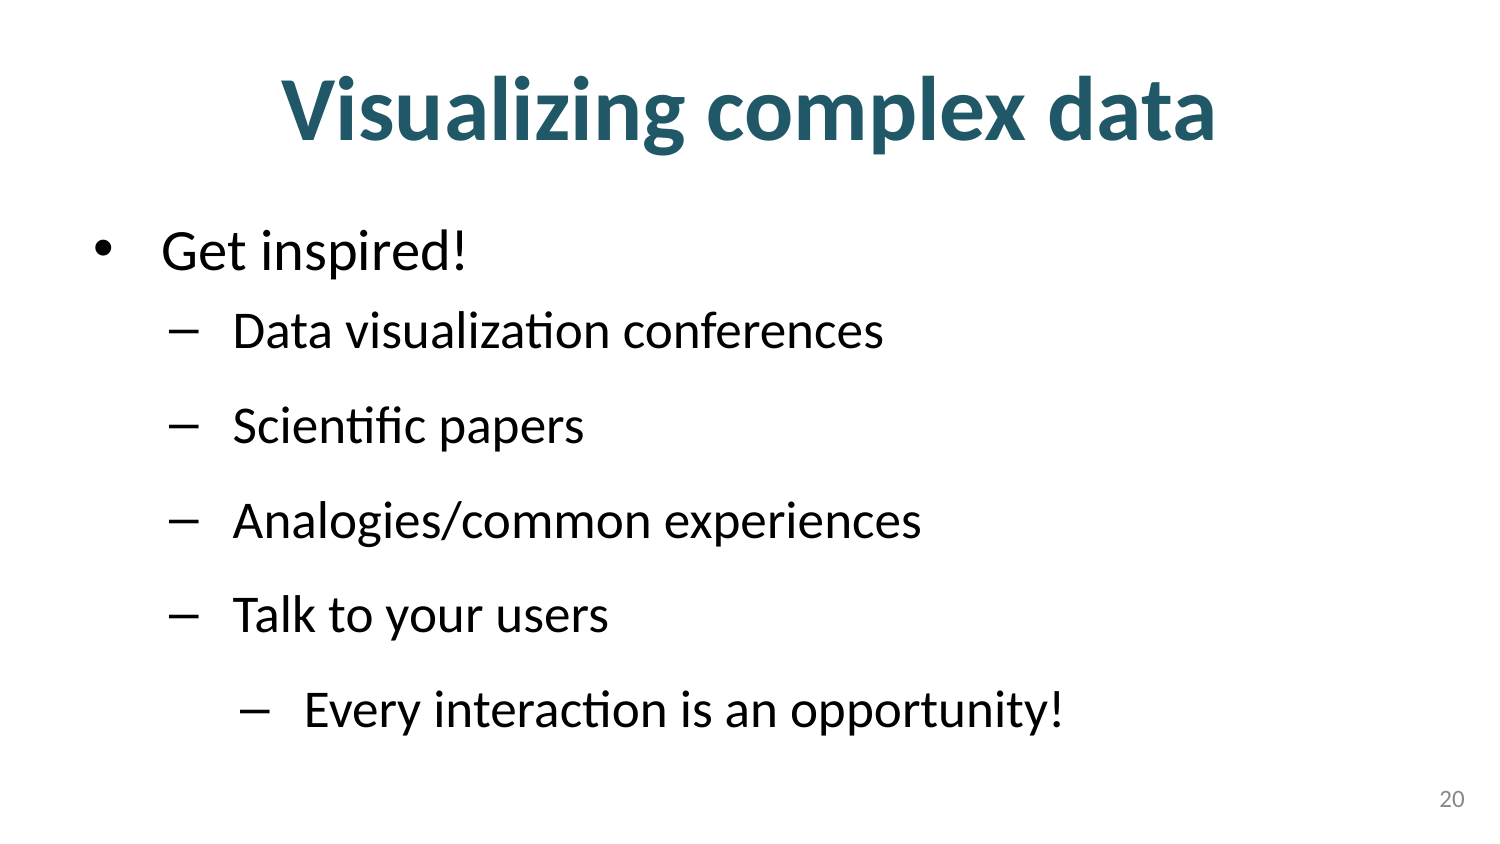

# Visualizing complex data
Get inspired!
Data visualization conferences
Scientific papers
Analogies/common experiences
Talk to your users
Every interaction is an opportunity!
20